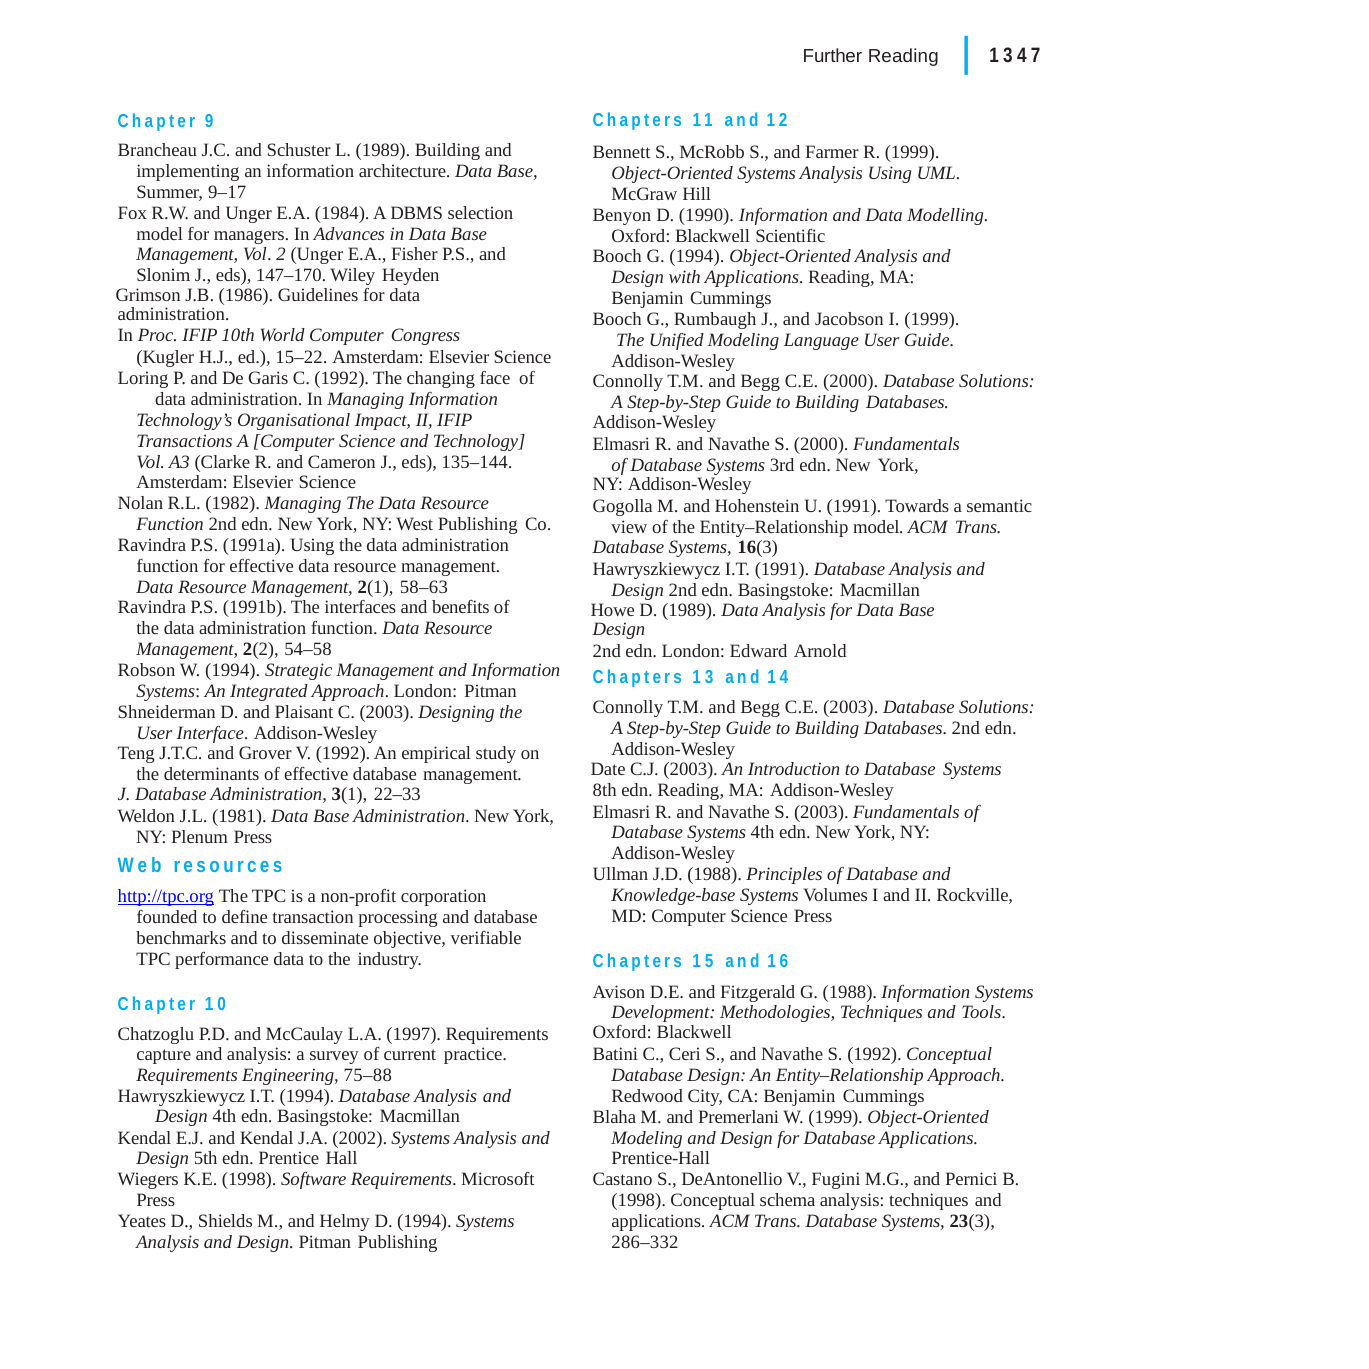

|
Further Reading	1347
Chapters 11 and 12
Bennett S., McRobb S., and Farmer R. (1999).  Object-Oriented Systems Analysis Using UML.  McGraw Hill
Benyon D. (1990). Information and Data Modelling.  Oxford: Blackwell Scientific
Booch G. (1994). Object-Oriented Analysis and  Design with Applications. Reading, MA:  Benjamin Cummings
Booch G., Rumbaugh J., and Jacobson I. (1999).  The Unified Modeling Language User Guide.  Addison-Wesley
Connolly T.M. and Begg C.E. (2000). Database Solutions:  A Step-by-Step Guide to Building Databases.
Addison-Wesley
Elmasri R. and Navathe S. (2000). Fundamentals  of Database Systems 3rd edn. New York,
NY: Addison-Wesley
Gogolla M. and Hohenstein U. (1991). Towards a semantic  view of the Entity–Relationship model. ACM Trans.
Database Systems, 16(3)
Hawryszkiewycz I.T. (1991). Database Analysis and  Design 2nd edn. Basingstoke: Macmillan
Howe D. (1989). Data Analysis for Data Base Design
2nd edn. London: Edward Arnold
Chapter 9
Brancheau J.C. and Schuster L. (1989). Building and  implementing an information architecture. Data Base,  Summer, 9–17
Fox R.W. and Unger E.A. (1984). A DBMS selection  model for managers. In Advances in Data Base  Management, Vol. 2 (Unger E.A., Fisher P.S., and  Slonim J., eds), 147–170. Wiley Heyden
Grimson J.B. (1986). Guidelines for data administration.
In Proc. IFIP 10th World Computer Congress
(Kugler H.J., ed.), 15–22. Amsterdam: Elsevier Science  Loring P. and De Garis C. (1992). The changing face of
data administration. In Managing Information  Technology’s Organisational Impact, II, IFIP  Transactions A [Computer Science and Technology]  Vol. A3 (Clarke R. and Cameron J., eds), 135–144.  Amsterdam: Elsevier Science
Nolan R.L. (1982). Managing The Data Resource  Function 2nd edn. New York, NY: West Publishing Co.
Ravindra P.S. (1991a). Using the data administration  function for effective data resource management.  Data Resource Management, 2(1), 58–63
Ravindra P.S. (1991b). The interfaces and benefits of  the data administration function. Data Resource  Management, 2(2), 54–58
Robson W. (1994). Strategic Management and Information  Systems: An Integrated Approach. London: Pitman
Shneiderman D. and Plaisant C. (2003). Designing the  User Interface. Addison-Wesley
Teng J.T.C. and Grover V. (1992). An empirical study on  the determinants of effective database management.
J. Database Administration, 3(1), 22–33
Weldon J.L. (1981). Data Base Administration. New York,  NY: Plenum Press
Chapters 13 and 14
Connolly T.M. and Begg C.E. (2003). Database Solutions:  A Step-by-Step Guide to Building Databases. 2nd edn.  Addison-Wesley
Date C.J. (2003). An Introduction to Database Systems
8th edn. Reading, MA: Addison-Wesley
Elmasri R. and Navathe S. (2003). Fundamentals of  Database Systems 4th edn. New York, NY:  Addison-Wesley
Ullman J.D. (1988). Principles of Database and  Knowledge-base Systems Volumes I and II. Rockville,  MD: Computer Science Press
Web resources
http://tpc.org The TPC is a non-profit corporation  founded to define transaction processing and database  benchmarks and to disseminate objective, verifiable  TPC performance data to the industry.
Chapters 15 and 16
Avison D.E. and Fitzgerald G. (1988). Information Systems  Development: Methodologies, Techniques and Tools.
Oxford: Blackwell
Batini C., Ceri S., and Navathe S. (1992). Conceptual  Database Design: An Entity–Relationship Approach.  Redwood City, CA: Benjamin Cummings
Blaha M. and Premerlani W. (1999). Object-Oriented  Modeling and Design for Database Applications.  Prentice-Hall
Castano S., DeAntonellio V., Fugini M.G., and Pernici B.  (1998). Conceptual schema analysis: techniques and
applications. ACM Trans. Database Systems, 23(3),  286–332
Chapter 10
Chatzoglu P.D. and McCaulay L.A. (1997). Requirements  capture and analysis: a survey of current practice.
Requirements Engineering, 75–88  Hawryszkiewycz I.T. (1994). Database Analysis and
Design 4th edn. Basingstoke: Macmillan
Kendal E.J. and Kendal J.A. (2002). Systems Analysis and  Design 5th edn. Prentice Hall
Wiegers K.E. (1998). Software Requirements. Microsoft  Press
Yeates D., Shields M., and Helmy D. (1994). Systems  Analysis and Design. Pitman Publishing